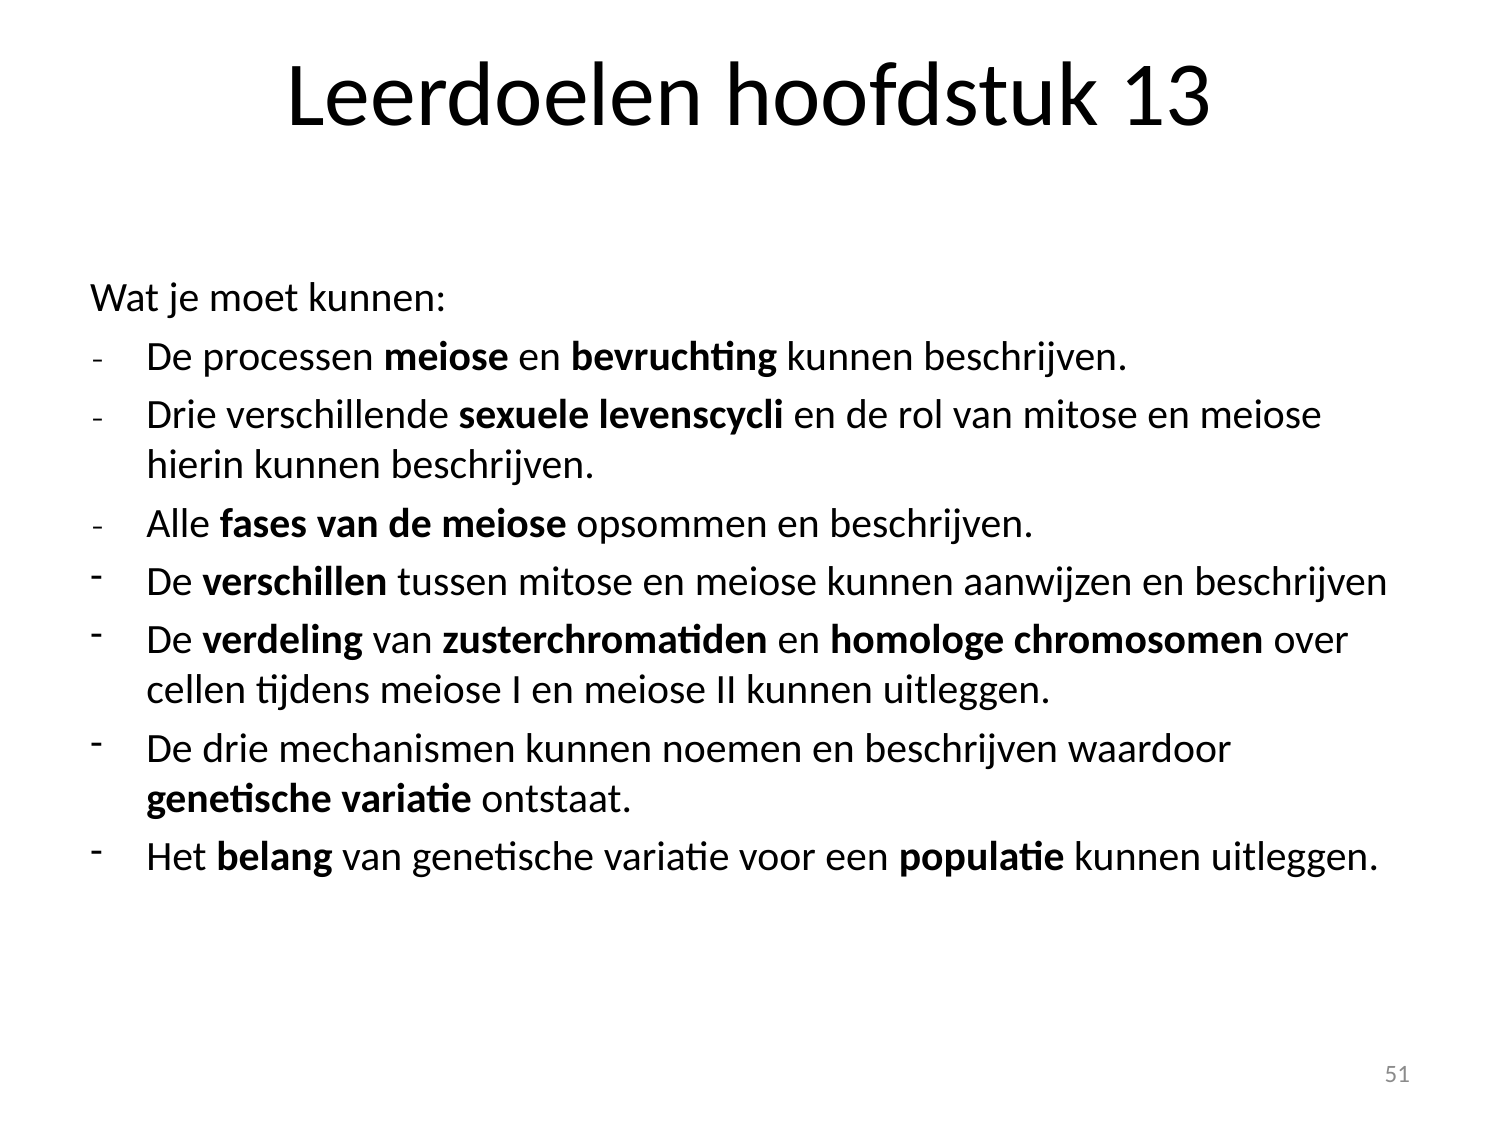

# Leerdoelen hoofdstuk 13
Wat je moet kunnen:
De processen meiose en bevruchting kunnen beschrijven.
Drie verschillende sexuele levenscycli en de rol van mitose en meiose hierin kunnen beschrijven.
Alle fases van de meiose opsommen en beschrijven.
De verschillen tussen mitose en meiose kunnen aanwijzen en beschrijven
De verdeling van zusterchromatiden en homologe chromosomen over cellen tijdens meiose I en meiose II kunnen uitleggen.
De drie mechanismen kunnen noemen en beschrijven waardoor genetische variatie ontstaat.
Het belang van genetische variatie voor een populatie kunnen uitleggen.

51